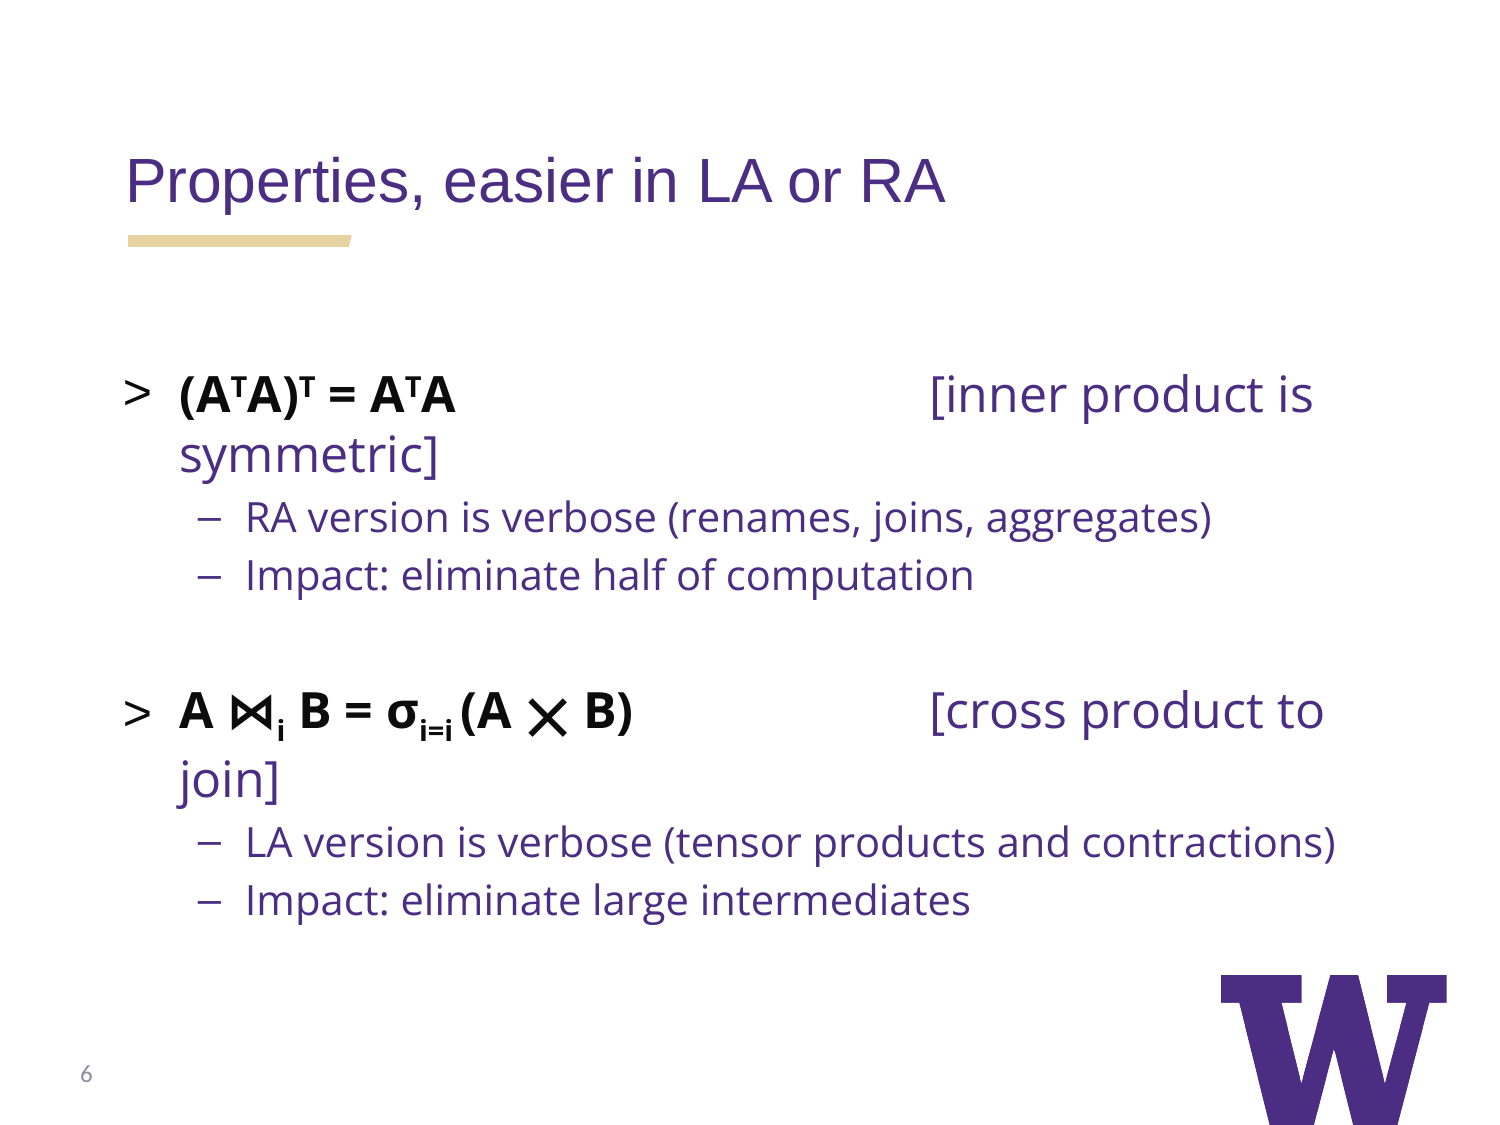

Properties, easier in LA or RA

(ATA)T = ATA     			[inner product is symmetric]
RA version is verbose (renames, joins, aggregates)
Impact: eliminate half of computation

A ⋈i B = σi=i (A ⨉ B)		[cross product to join]
LA version is verbose (tensor products and contractions)
Impact: eliminate large intermediates

6